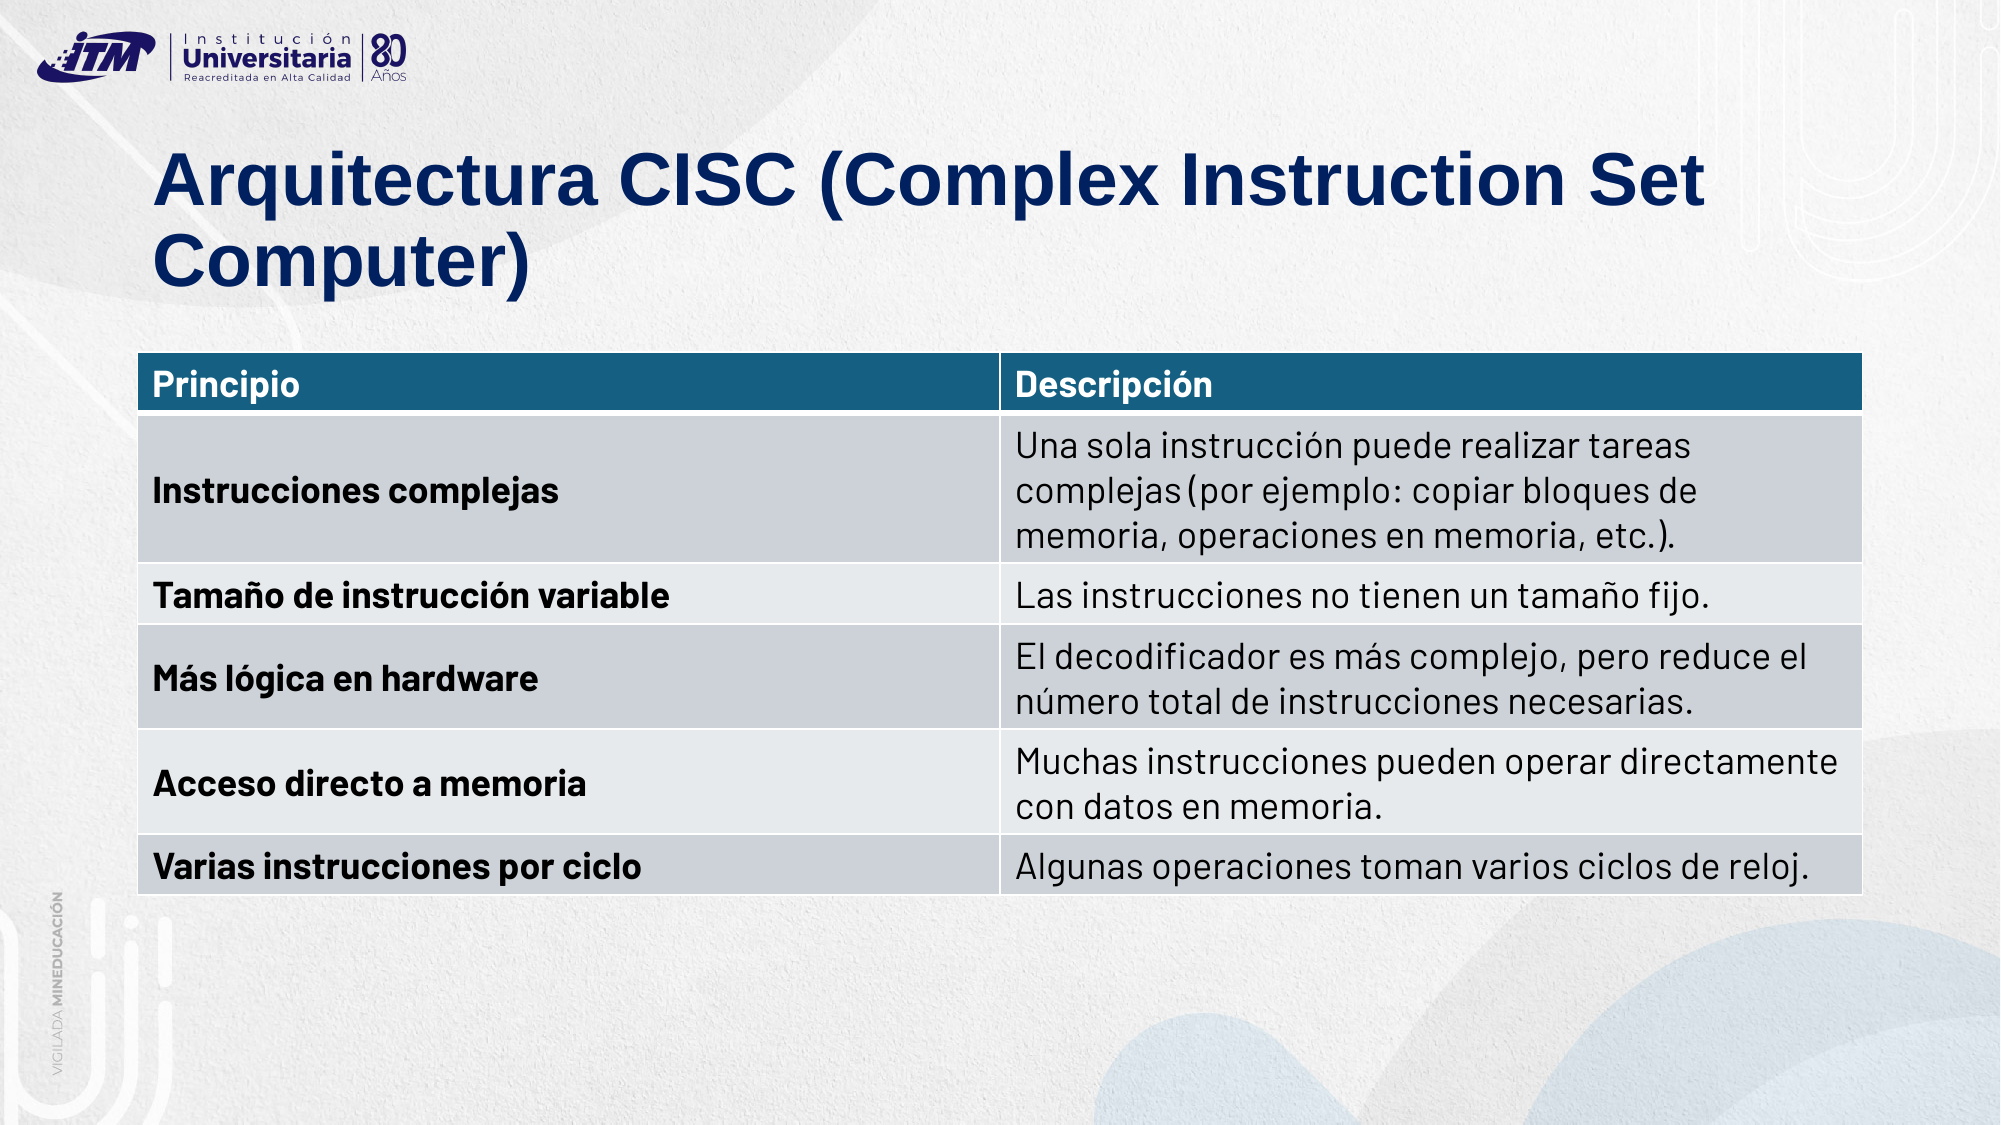

# Arquitectura CISC (Complex Instruction Set Computer)
| Principio | Descripción |
| --- | --- |
| Instrucciones complejas | Una sola instrucción puede realizar tareas complejas (por ejemplo: copiar bloques de memoria, operaciones en memoria, etc.). |
| Tamaño de instrucción variable | Las instrucciones no tienen un tamaño fijo. |
| Más lógica en hardware | El decodificador es más complejo, pero reduce el número total de instrucciones necesarias. |
| Acceso directo a memoria | Muchas instrucciones pueden operar directamente con datos en memoria. |
| Varias instrucciones por ciclo | Algunas operaciones toman varios ciclos de reloj. |